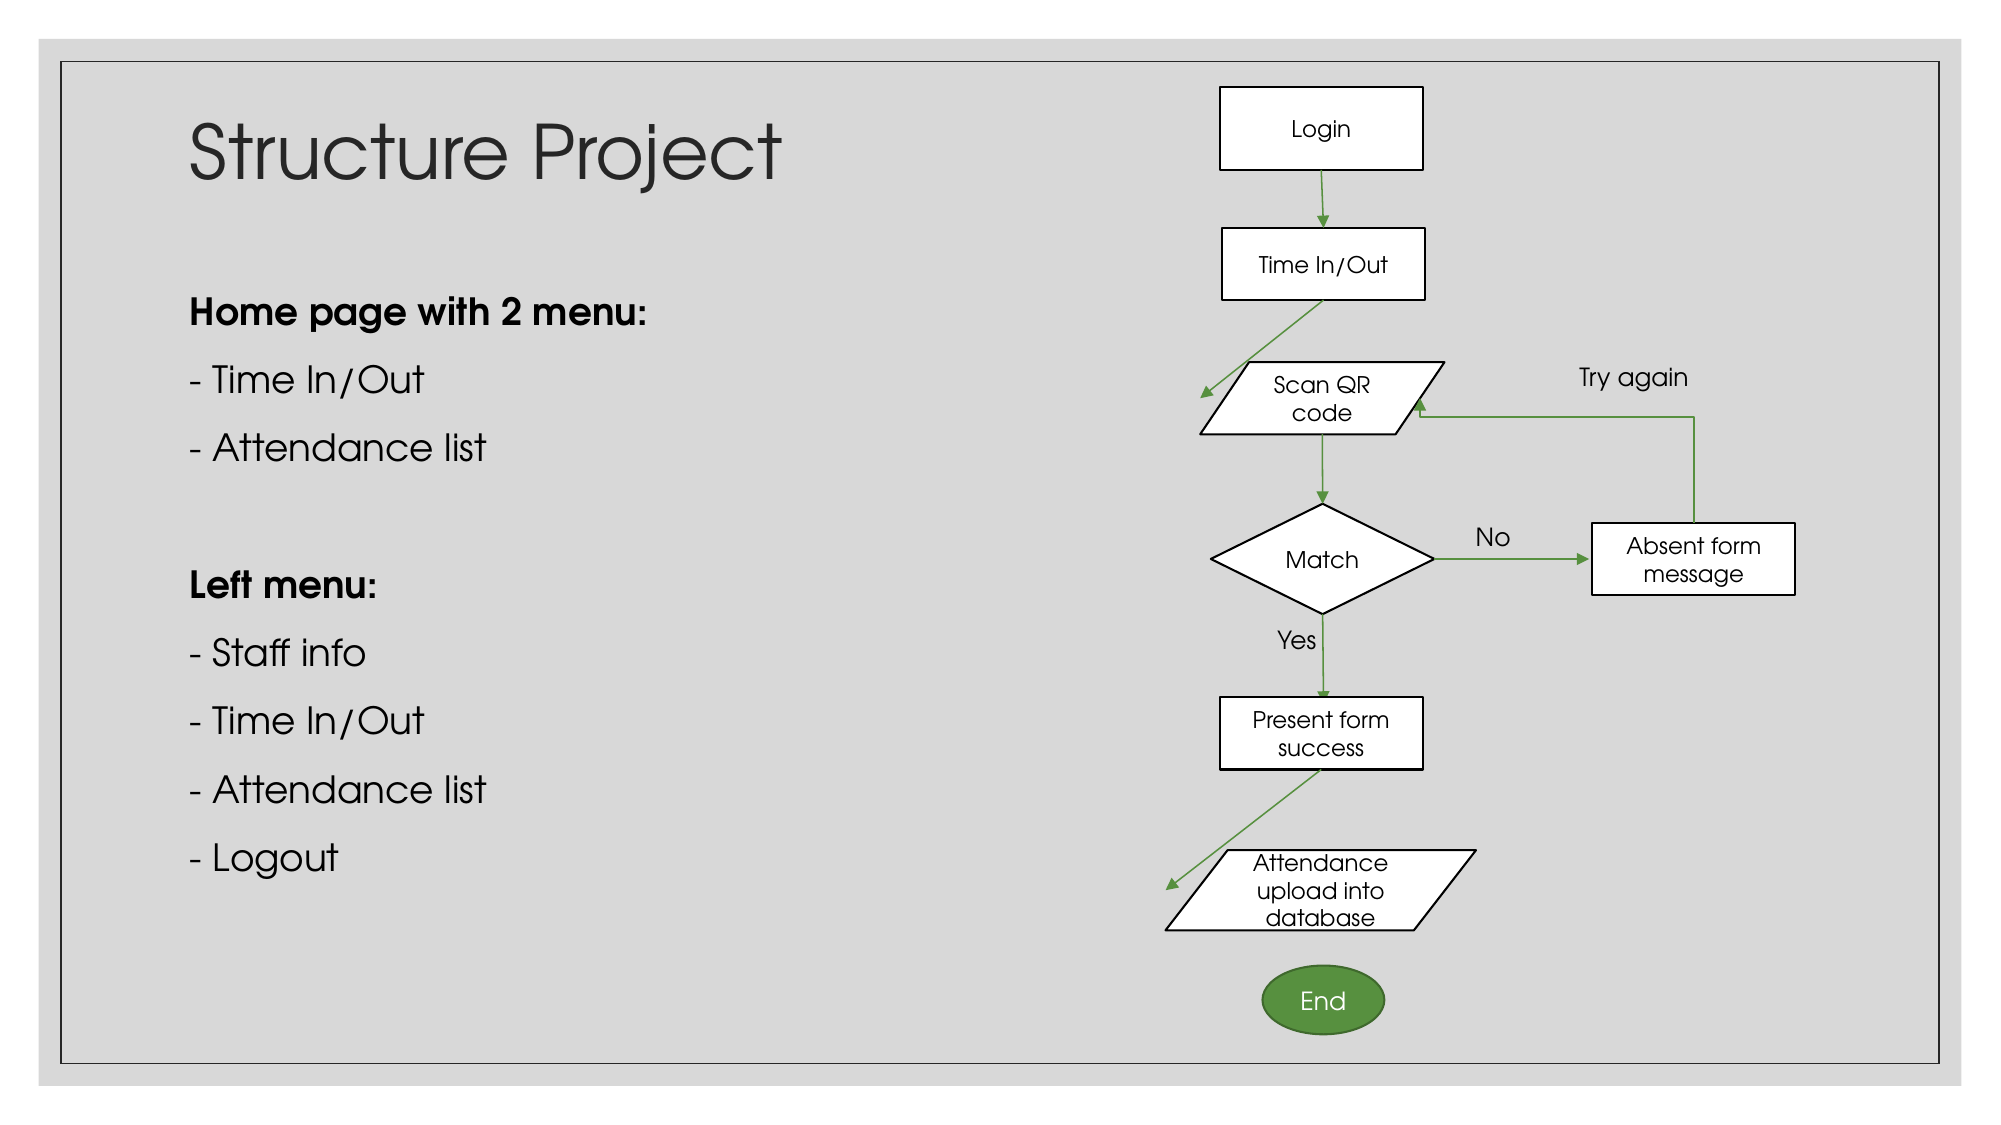

# Structure Project
Login
Time In/Out
Home page with 2 menu:
- Time In/Out
- Attendance list

Left menu:
- Staff info
- Time In/Out
- Attendance list
- Logout
Try again
Scan QR code
Match
No
Absent form message
Yes
Present form success
Attendance upload into database
End